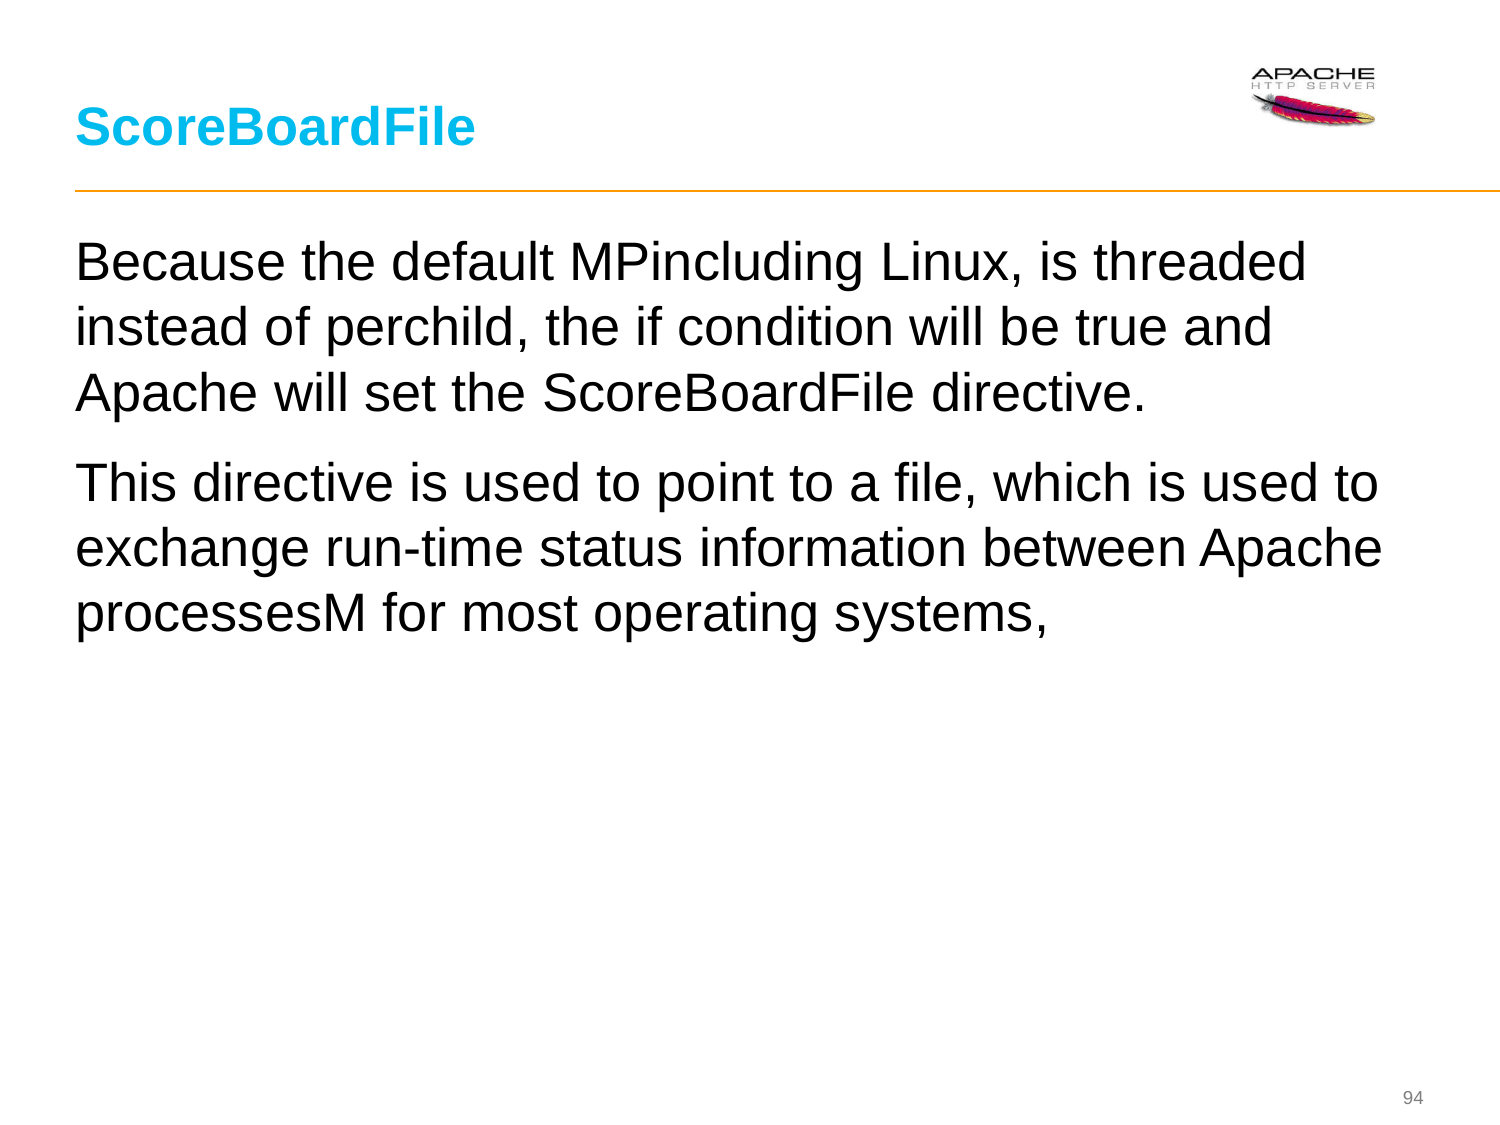

# ScoreBoardFile
Because the default MPincluding Linux, is threaded instead of perchild, the if condition will be true and Apache will set the ScoreBoardFile directive.
This directive is used to point to a file, which is used to exchange run-time status information between Apache processesM for most operating systems,